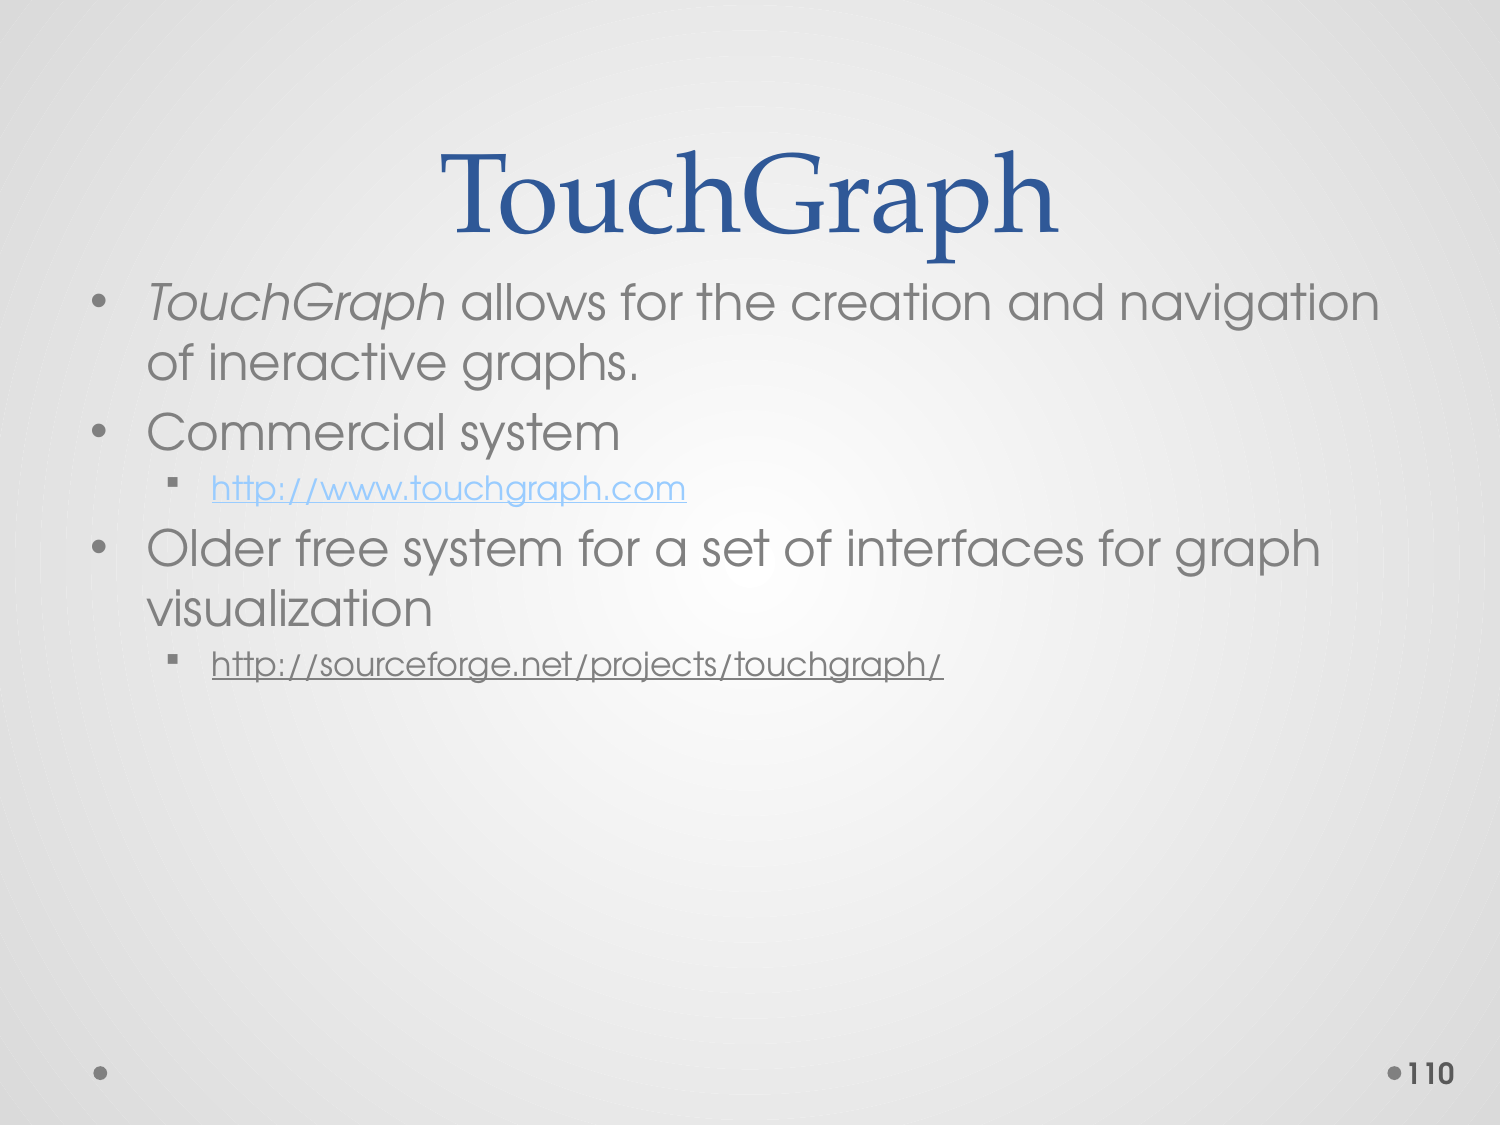

# TouchGraph
TouchGraph allows for the creation and navigation of ineractive graphs.
Commercial system
http://www.touchgraph.com
Older free system for a set of interfaces for graph visualization
http://sourceforge.net/projects/touchgraph/

110